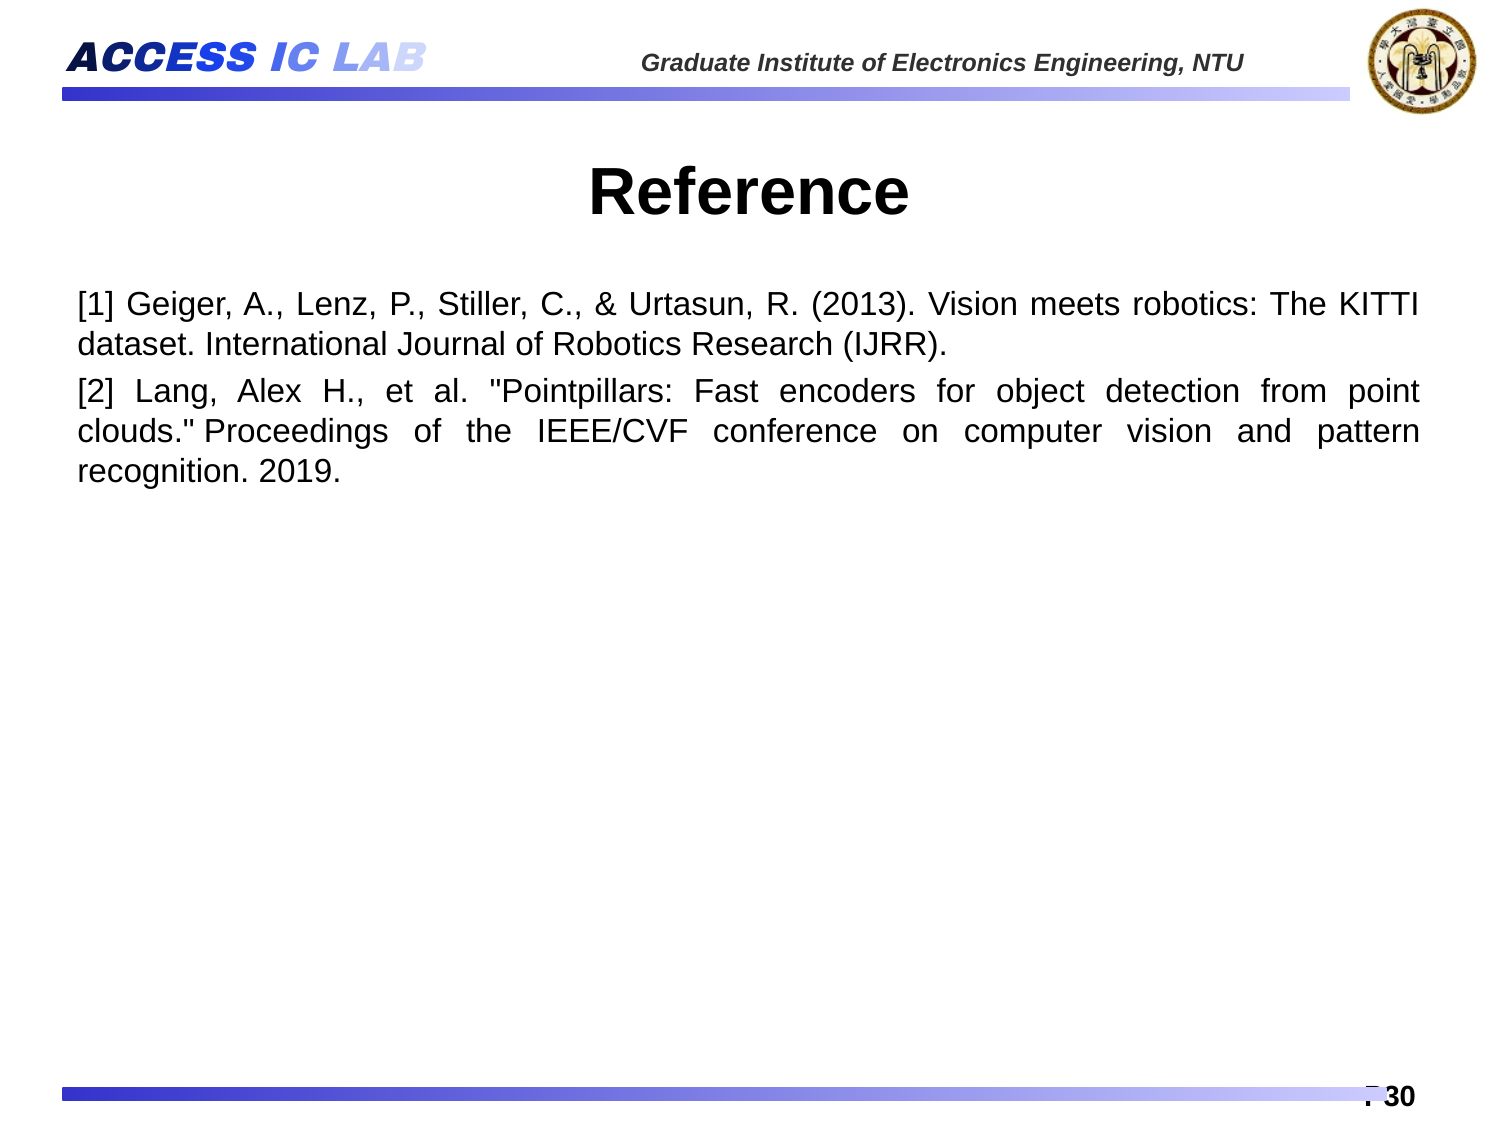

# Reference
[1] Geiger, A., Lenz, P., Stiller, C., & Urtasun, R. (2013). Vision meets robotics: The KITTI dataset. International Journal of Robotics Research (IJRR).
[2] Lang, Alex H., et al. "Pointpillars: Fast encoders for object detection from point clouds." Proceedings of the IEEE/CVF conference on computer vision and pattern recognition. 2019.